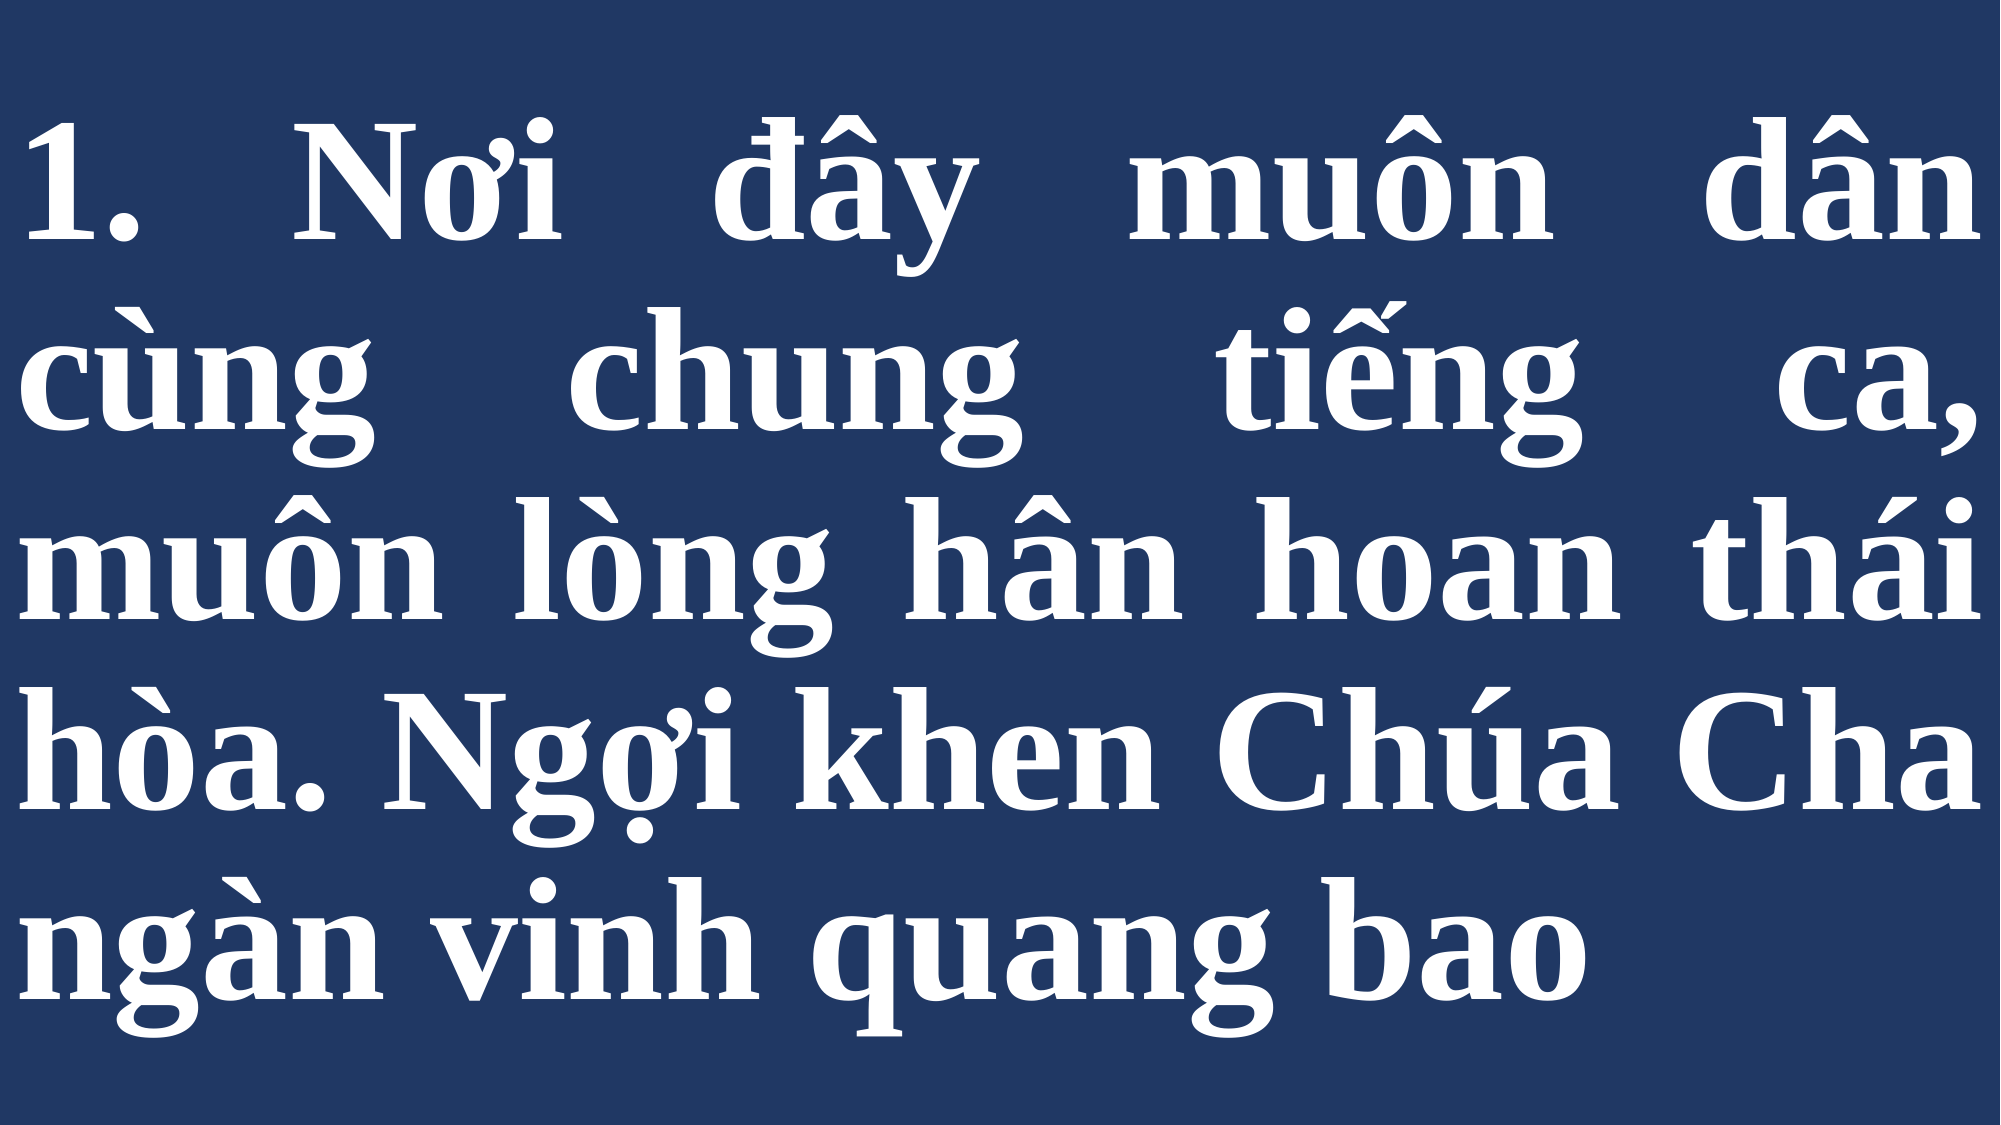

# 1. Nơi đây muôn dân cùng chung tiếng ca, muôn lòng hân hoan thái hòa. Ngợi khen Chúa Cha ngàn vinh quang bao